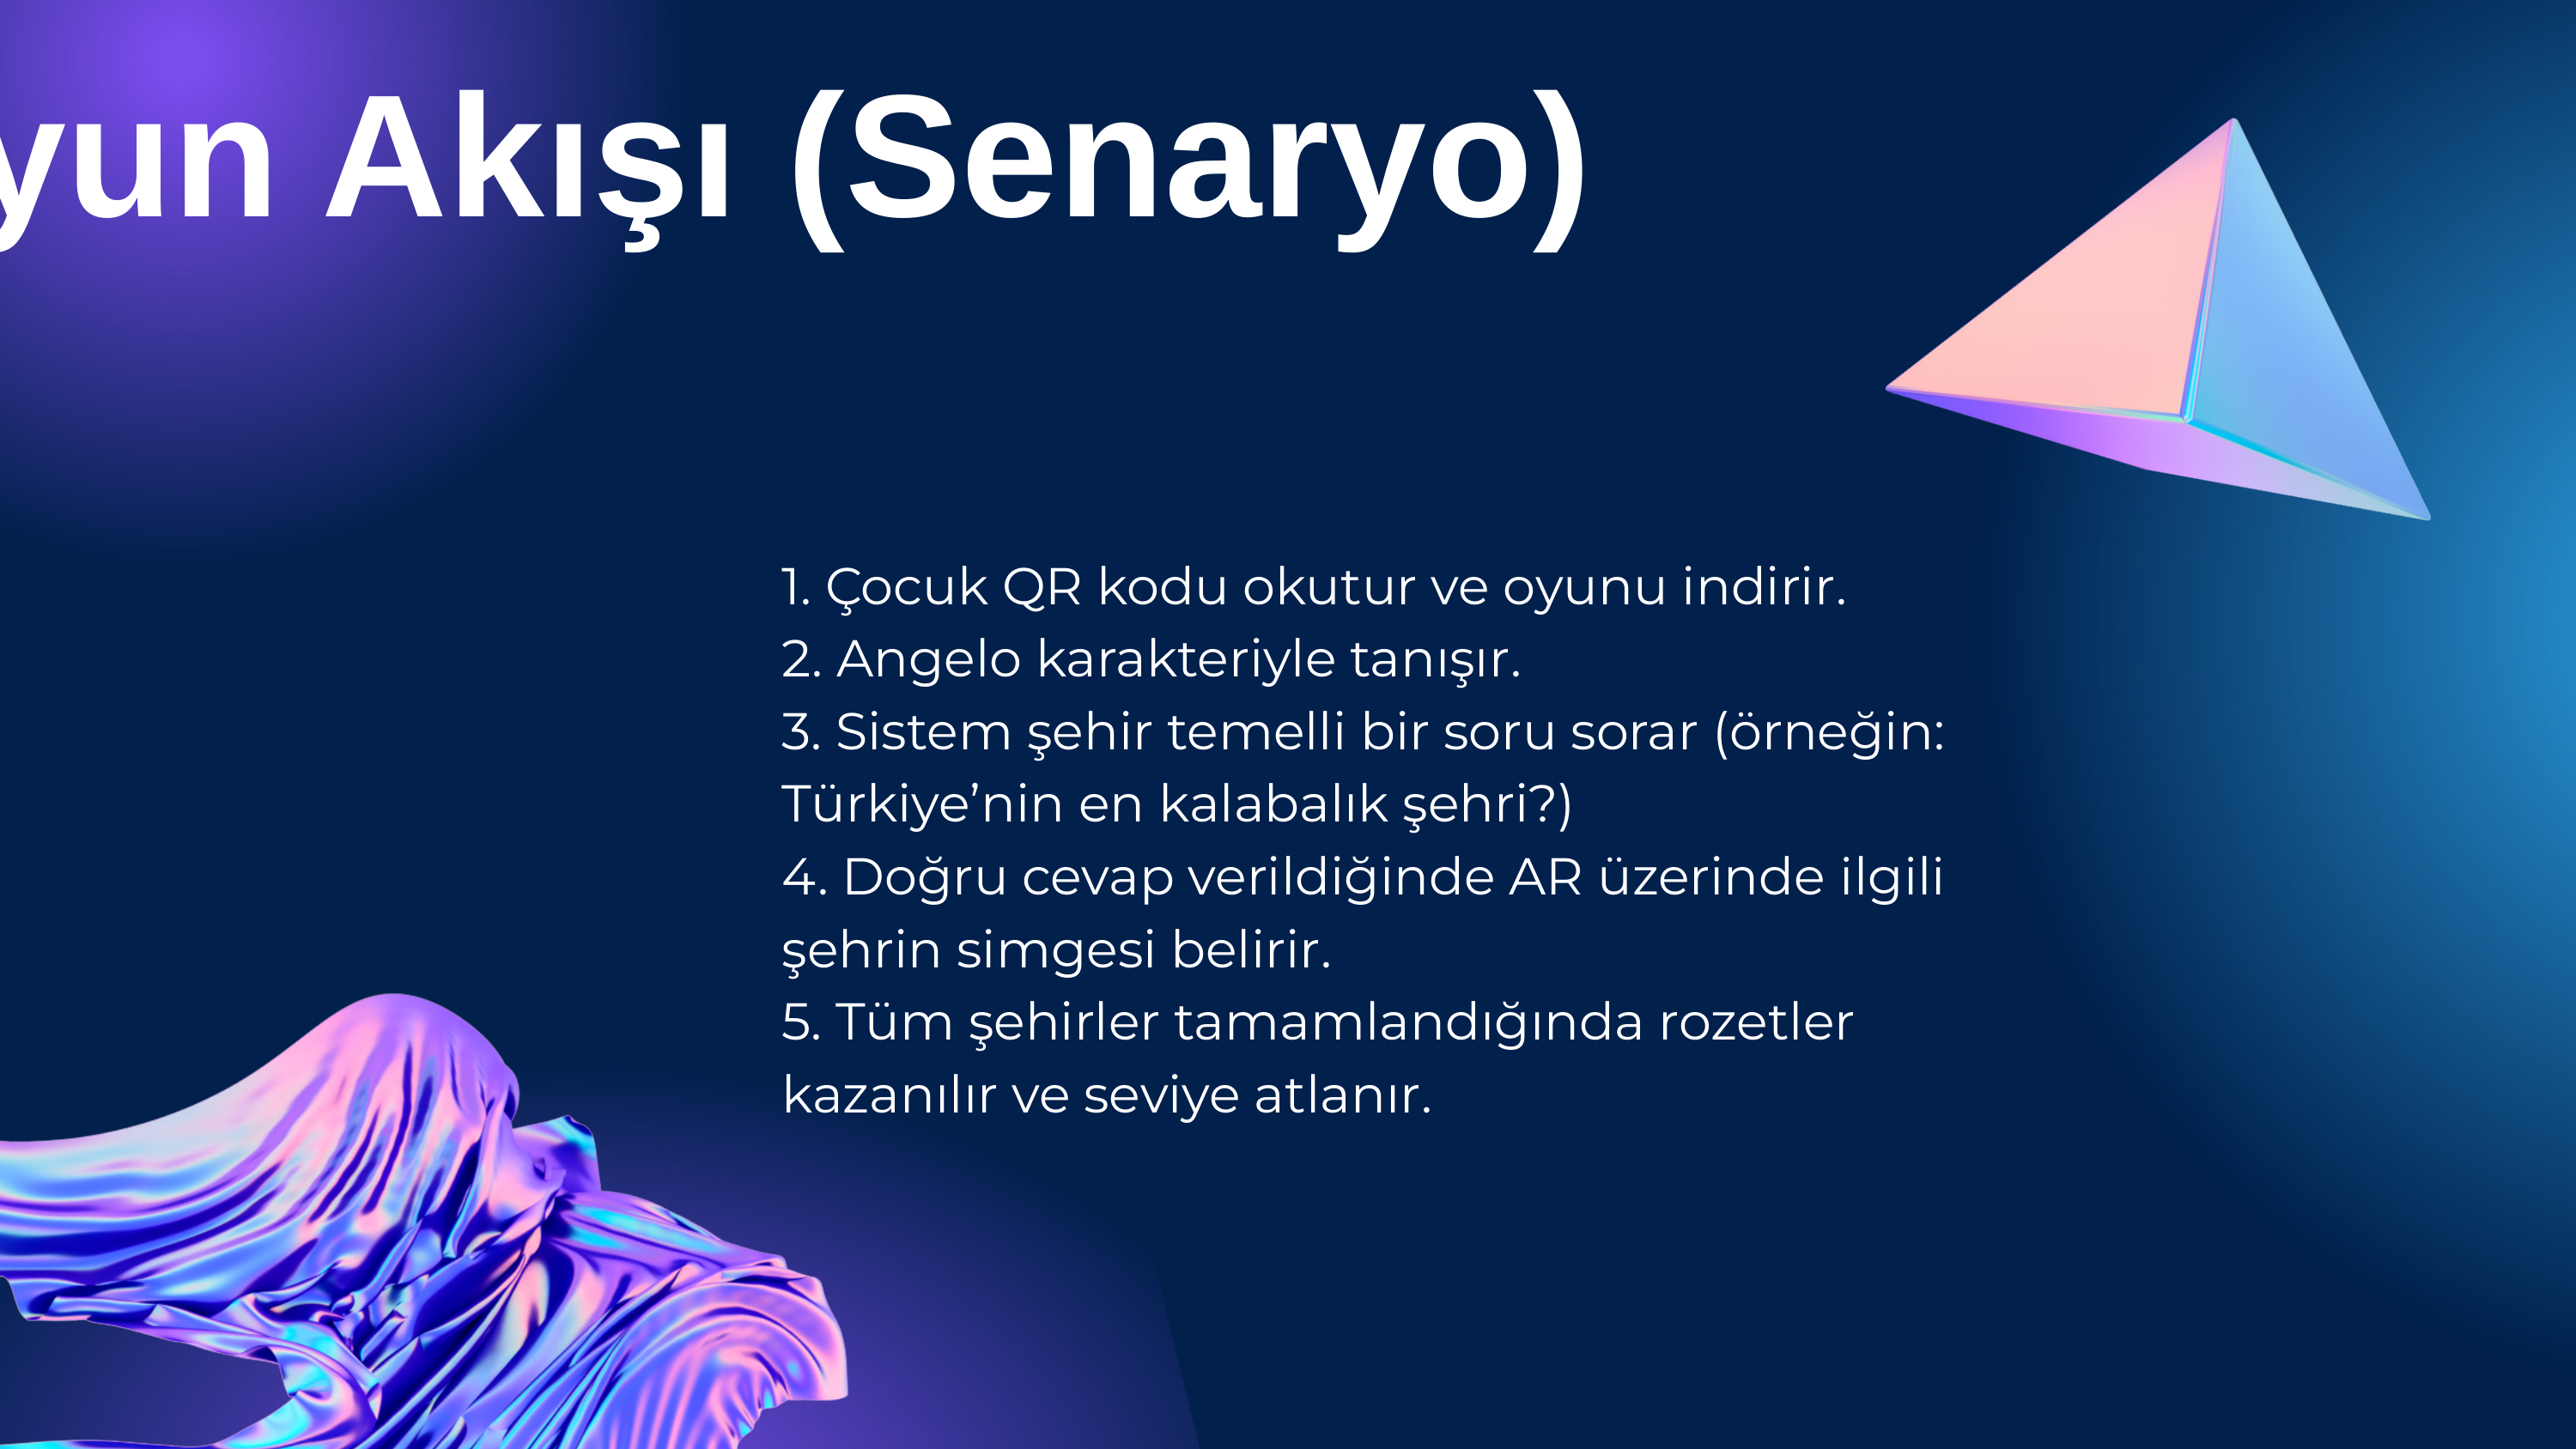

Oyun Akışı (Senaryo)

1. Çocuk QR kodu okutur ve oyunu indirir.
2. Angelo karakteriyle tanışır.
3. Sistem şehir temelli bir soru sorar (örneğin: Türkiye’nin en kalabalık şehri?)
4. Doğru cevap verildiğinde AR üzerinde ilgili şehrin simgesi belirir.
5. Tüm şehirler tamamlandığında rozetler kazanılır ve seviye atlanır.